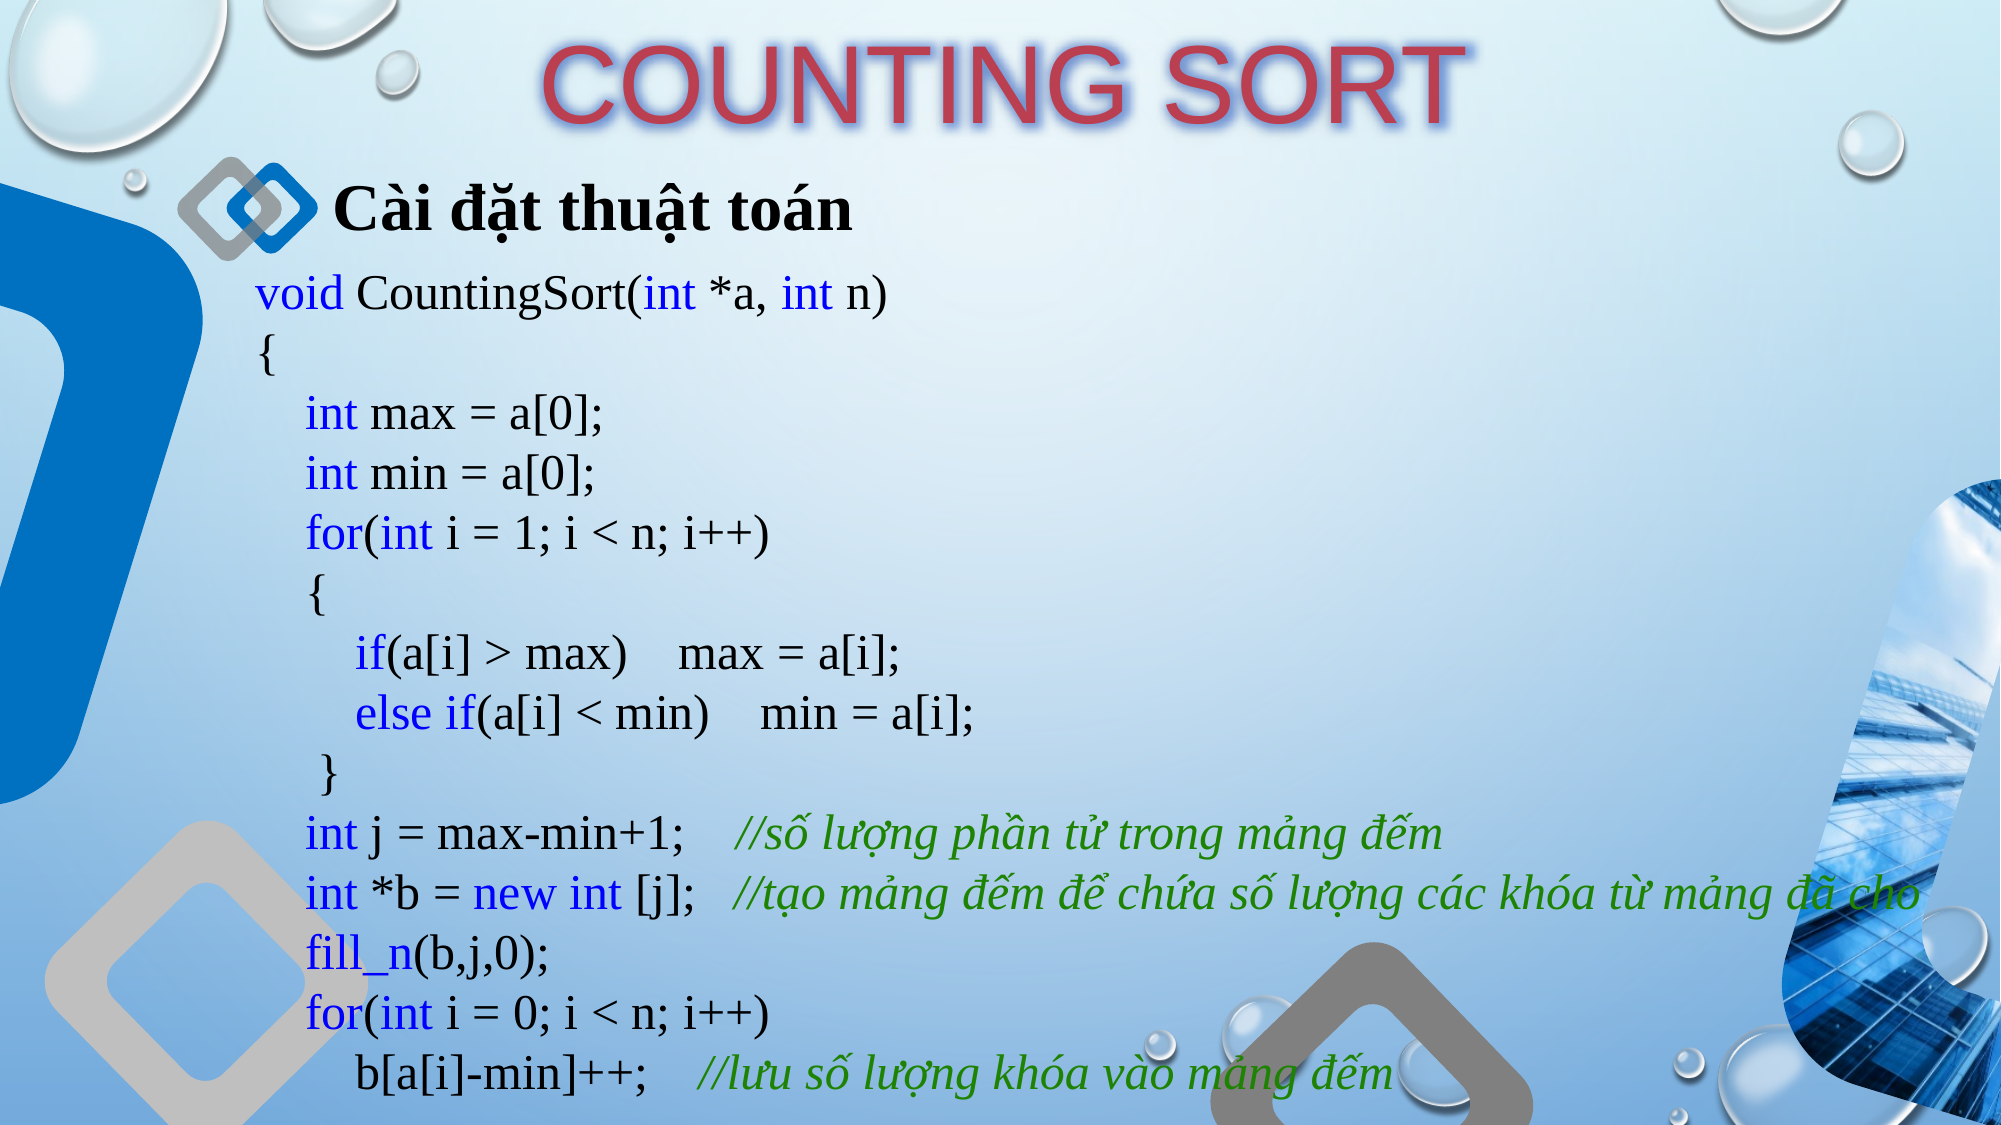

COUNTING SORT

Cài đặt thuật toán

void CountingSort(int *a, int n)
{
    int max = a[0];
    int min = a[0];
    for(int i = 1; i < n; i++)
    {
        if(a[i] > max)    max = a[i];
        else if(a[i] < min)    min = a[i];
     }
    int j = max-min+1;    //số lượng phần tử trong mảng đếm
    int *b = new int [j];   //tạo mảng đếm để chứa số lượng các khóa từ mảng đã cho
    fill_n(b,j,0);
    for(int i = 0; i < n; i++)
        b[a[i]-min]++;    //lưu số lượng khóa vào mảng đếm